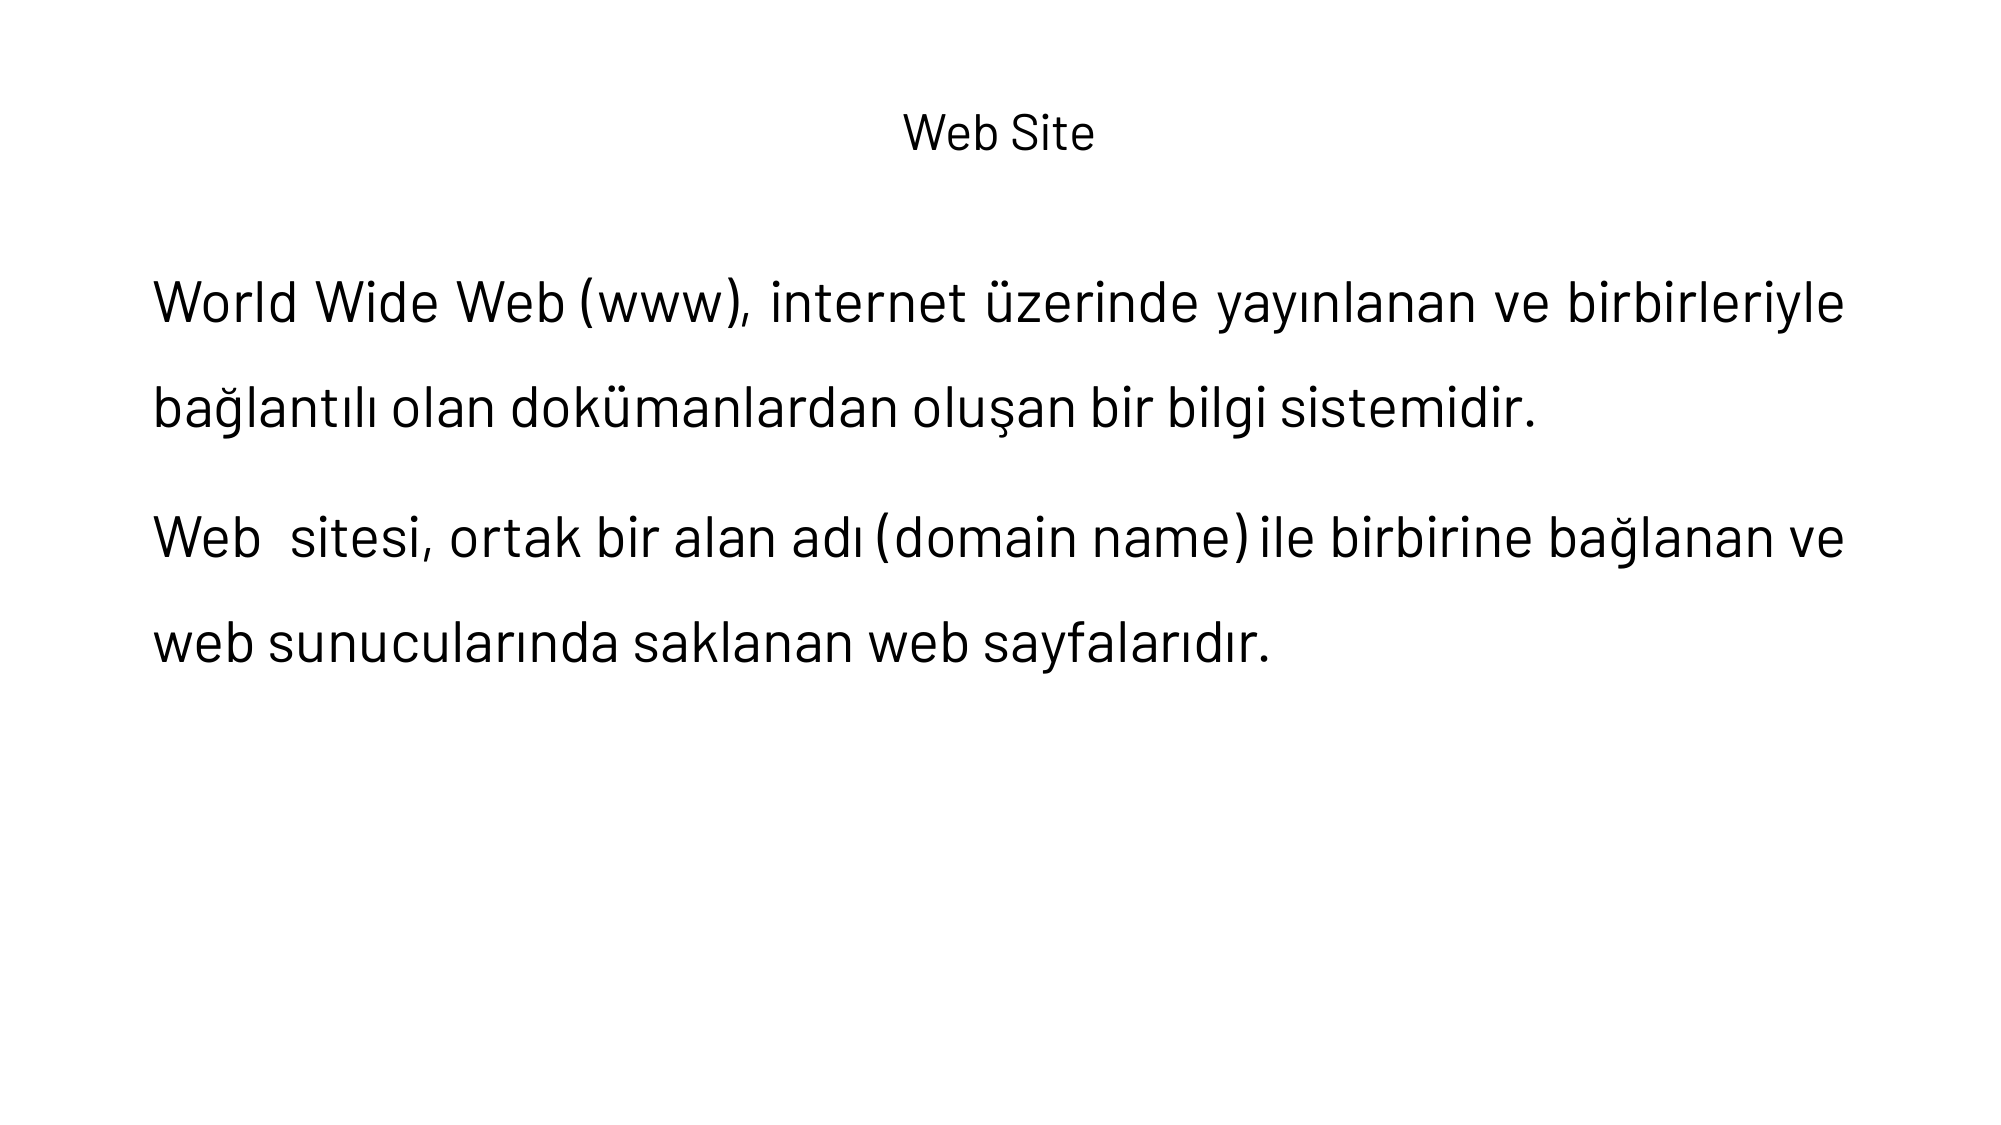

# Web Site
World Wide Web (www), internet üzerinde yayınlanan ve birbirleriyle bağlantılı olan dokümanlardan oluşan bir bilgi sistemidir.
Web  sitesi, ortak bir alan adı (domain name) ile birbirine bağlanan ve web sunucularında saklanan web sayfalarıdır.